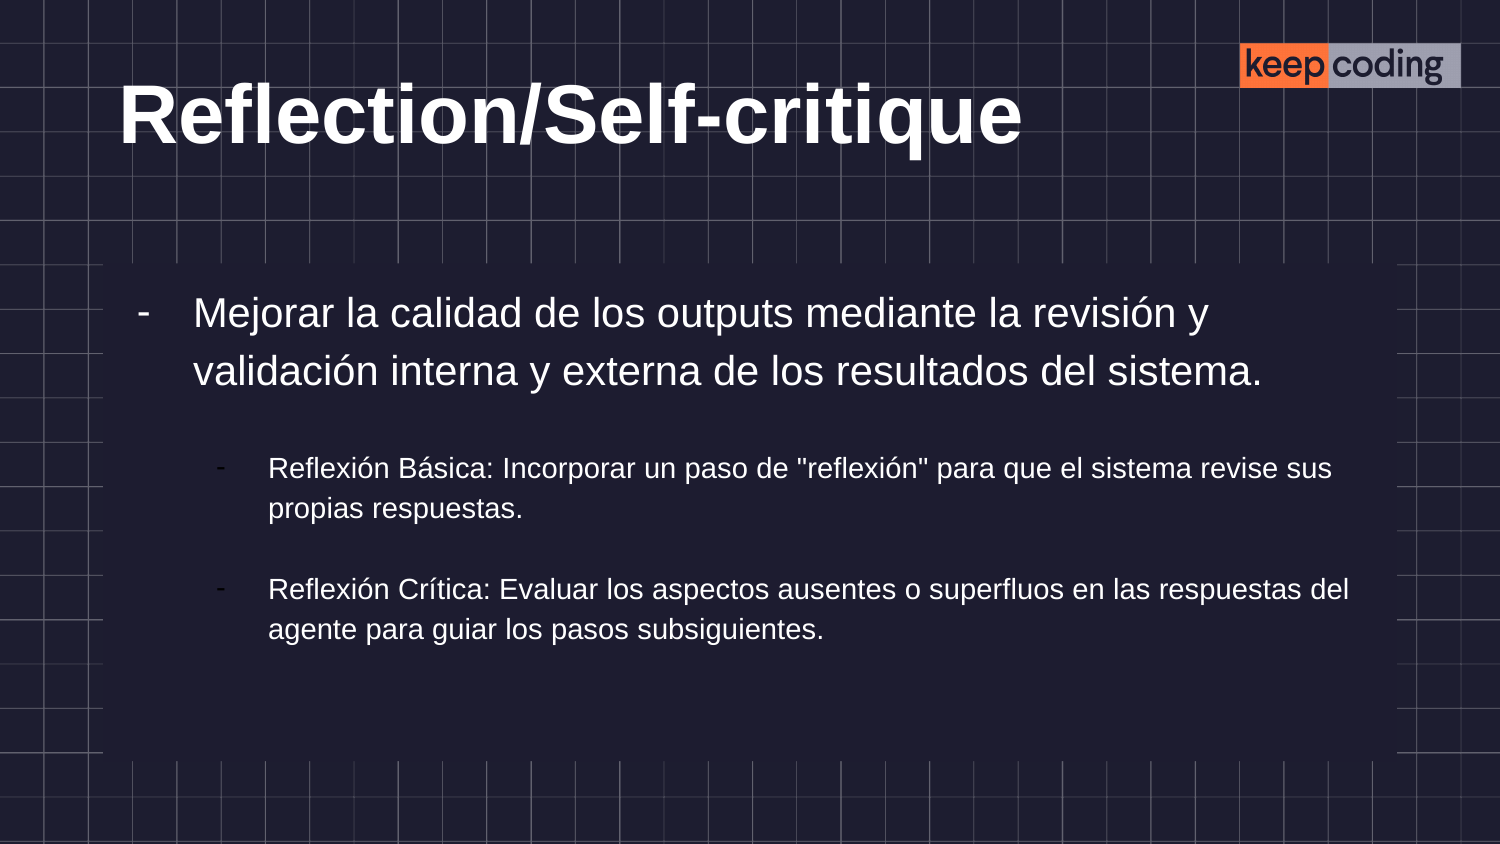

# Reflection/Self-critique

Mejorar la calidad de los outputs mediante la revisión y validación interna y externa de los resultados del sistema.
Reflexión Básica: Incorporar un paso de "reflexión" para que el sistema revise sus propias respuestas.
Reflexión Crítica: Evaluar los aspectos ausentes o superfluos en las respuestas del agente para guiar los pasos subsiguientes.